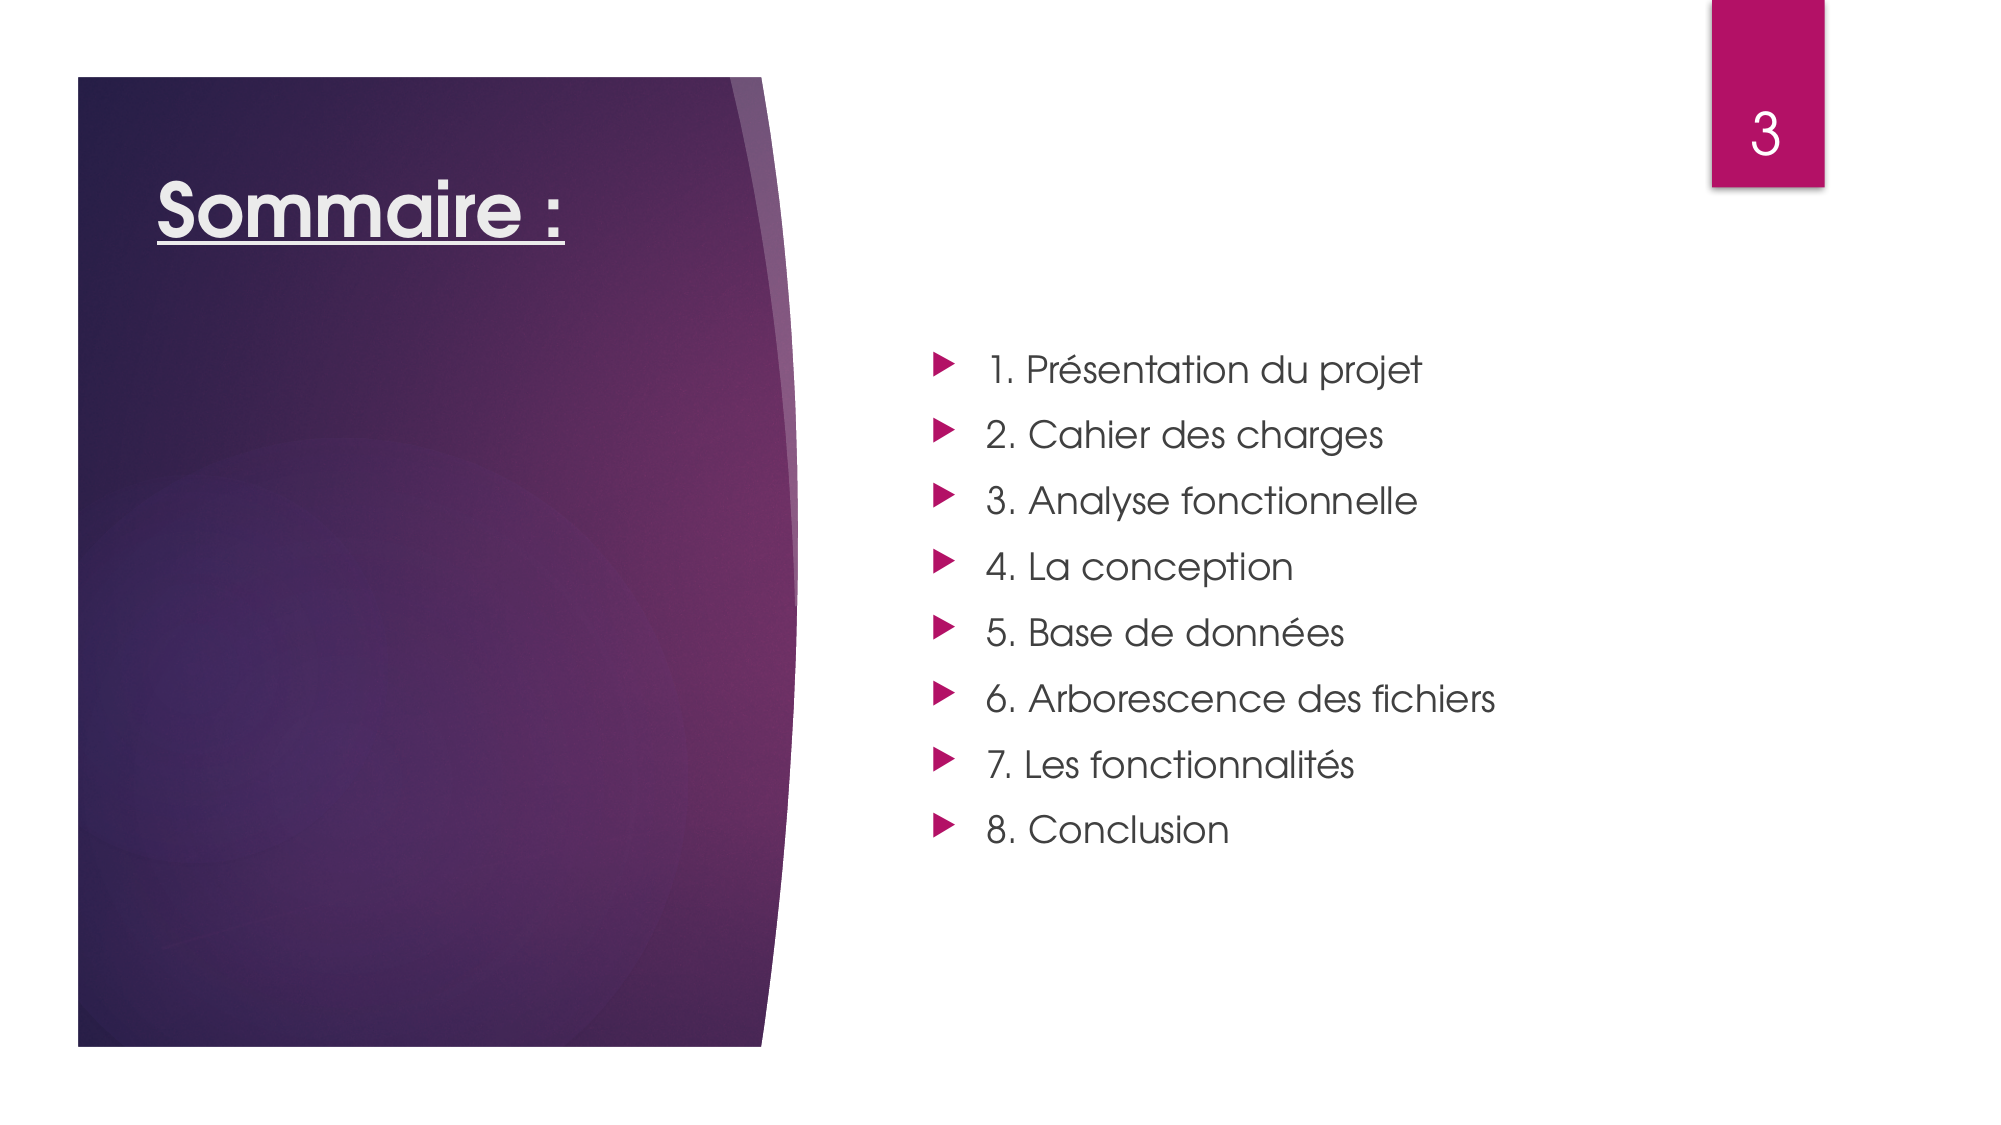

3
# Sommaire :
1. Présentation du projet
2. Cahier des charges
3. Analyse fonctionnelle
4. La conception
5. Base de données
6. Arborescence des fichiers
7. Les fonctionnalités
8. Conclusion